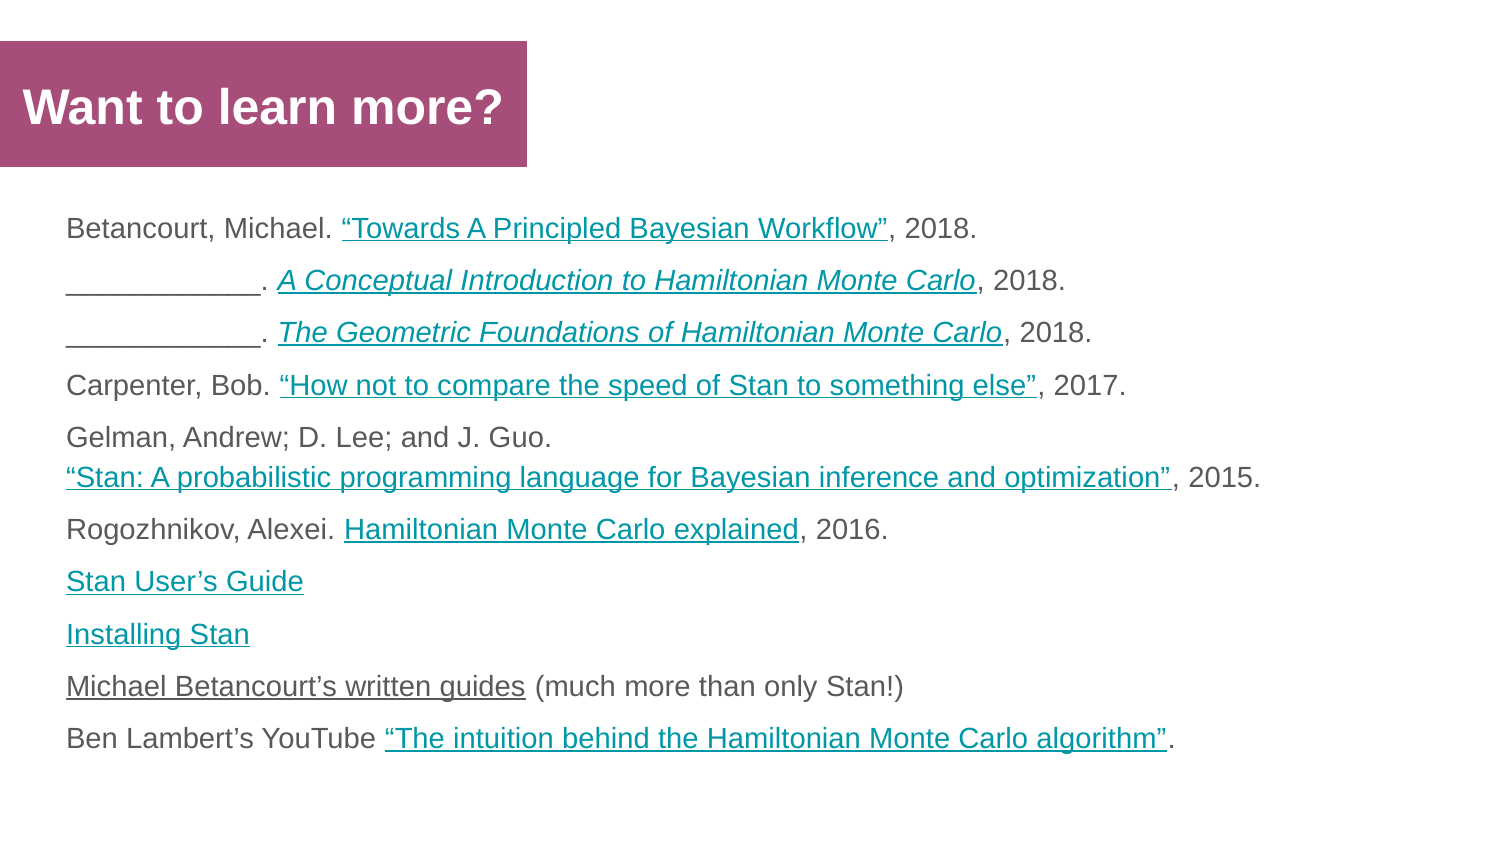

# Want to learn more?
Betancourt, Michael. “Towards A Principled Bayesian Workflow”, 2018.
____________. A Conceptual Introduction to Hamiltonian Monte Carlo, 2018.
____________. The Geometric Foundations of Hamiltonian Monte Carlo, 2018.
Carpenter, Bob. “How not to compare the speed of Stan to something else”, 2017.
Gelman, Andrew; D. Lee; and J. Guo. “Stan: A probabilistic programming language for Bayesian inference and optimization”, 2015.
Rogozhnikov, Alexei. Hamiltonian Monte Carlo explained, 2016.
Stan User’s Guide
Installing Stan
Michael Betancourt’s written guides (much more than only Stan!)
Ben Lambert’s YouTube “The intuition behind the Hamiltonian Monte Carlo algorithm”.